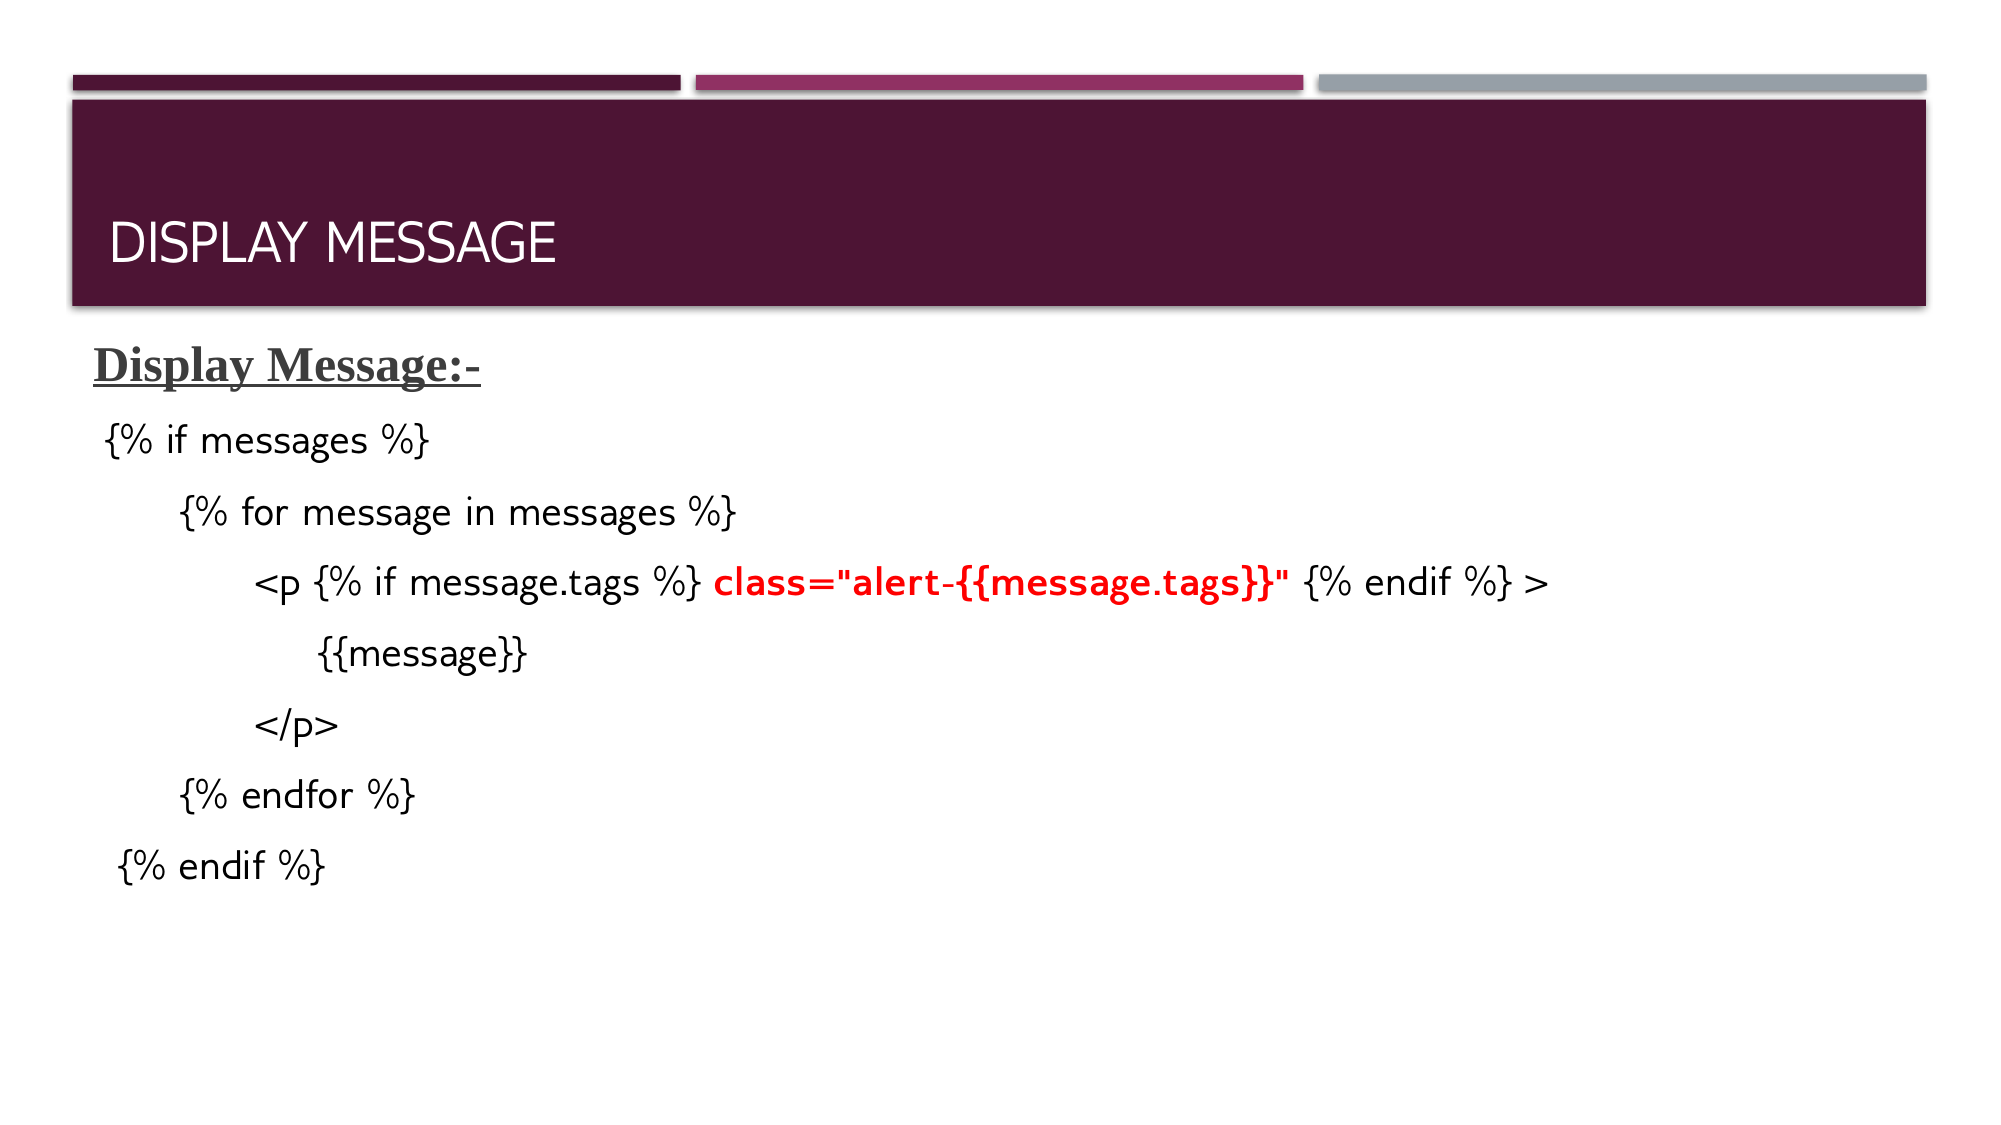

# Display message
Display Message:-
 {% if messages %}
       {% for message in messages %}
             <p {% if message.tags %} class="alert-{{message.tags}}" {% endif %} >
	      {{message}}
             </p>
       {% endfor %}
  {% endif %}